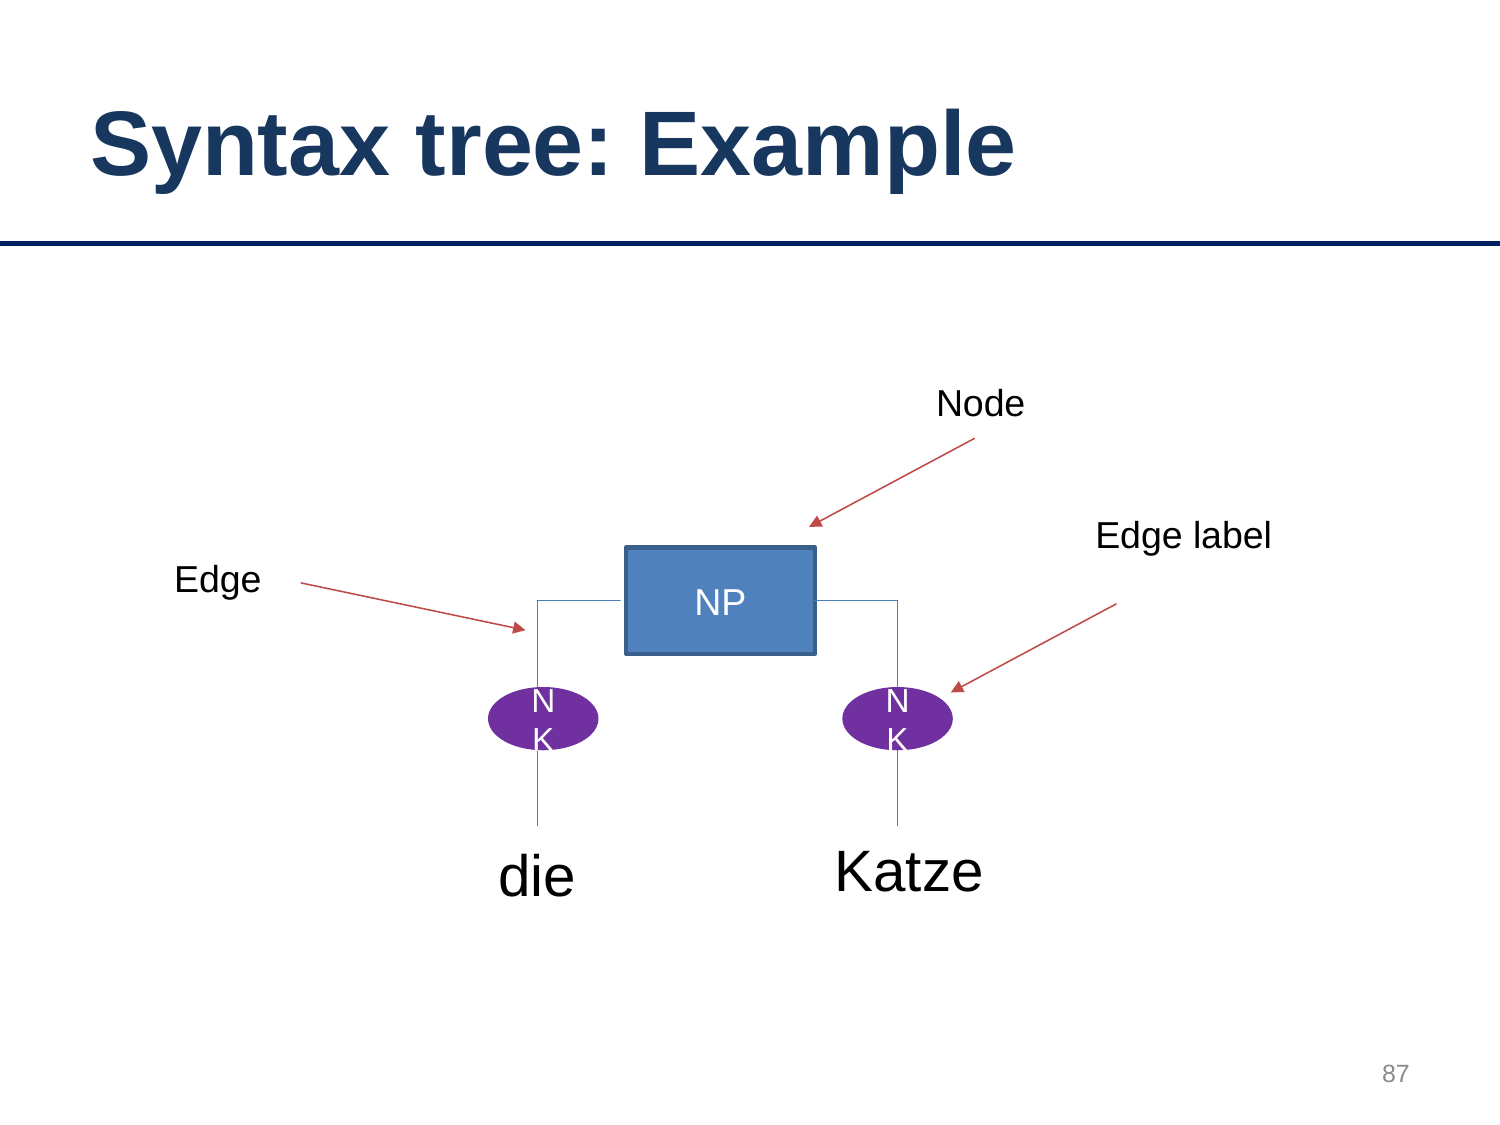

# Syntax tree: Example
Node
Edge label
Edge
NP
NK
NK
Katze
die
87